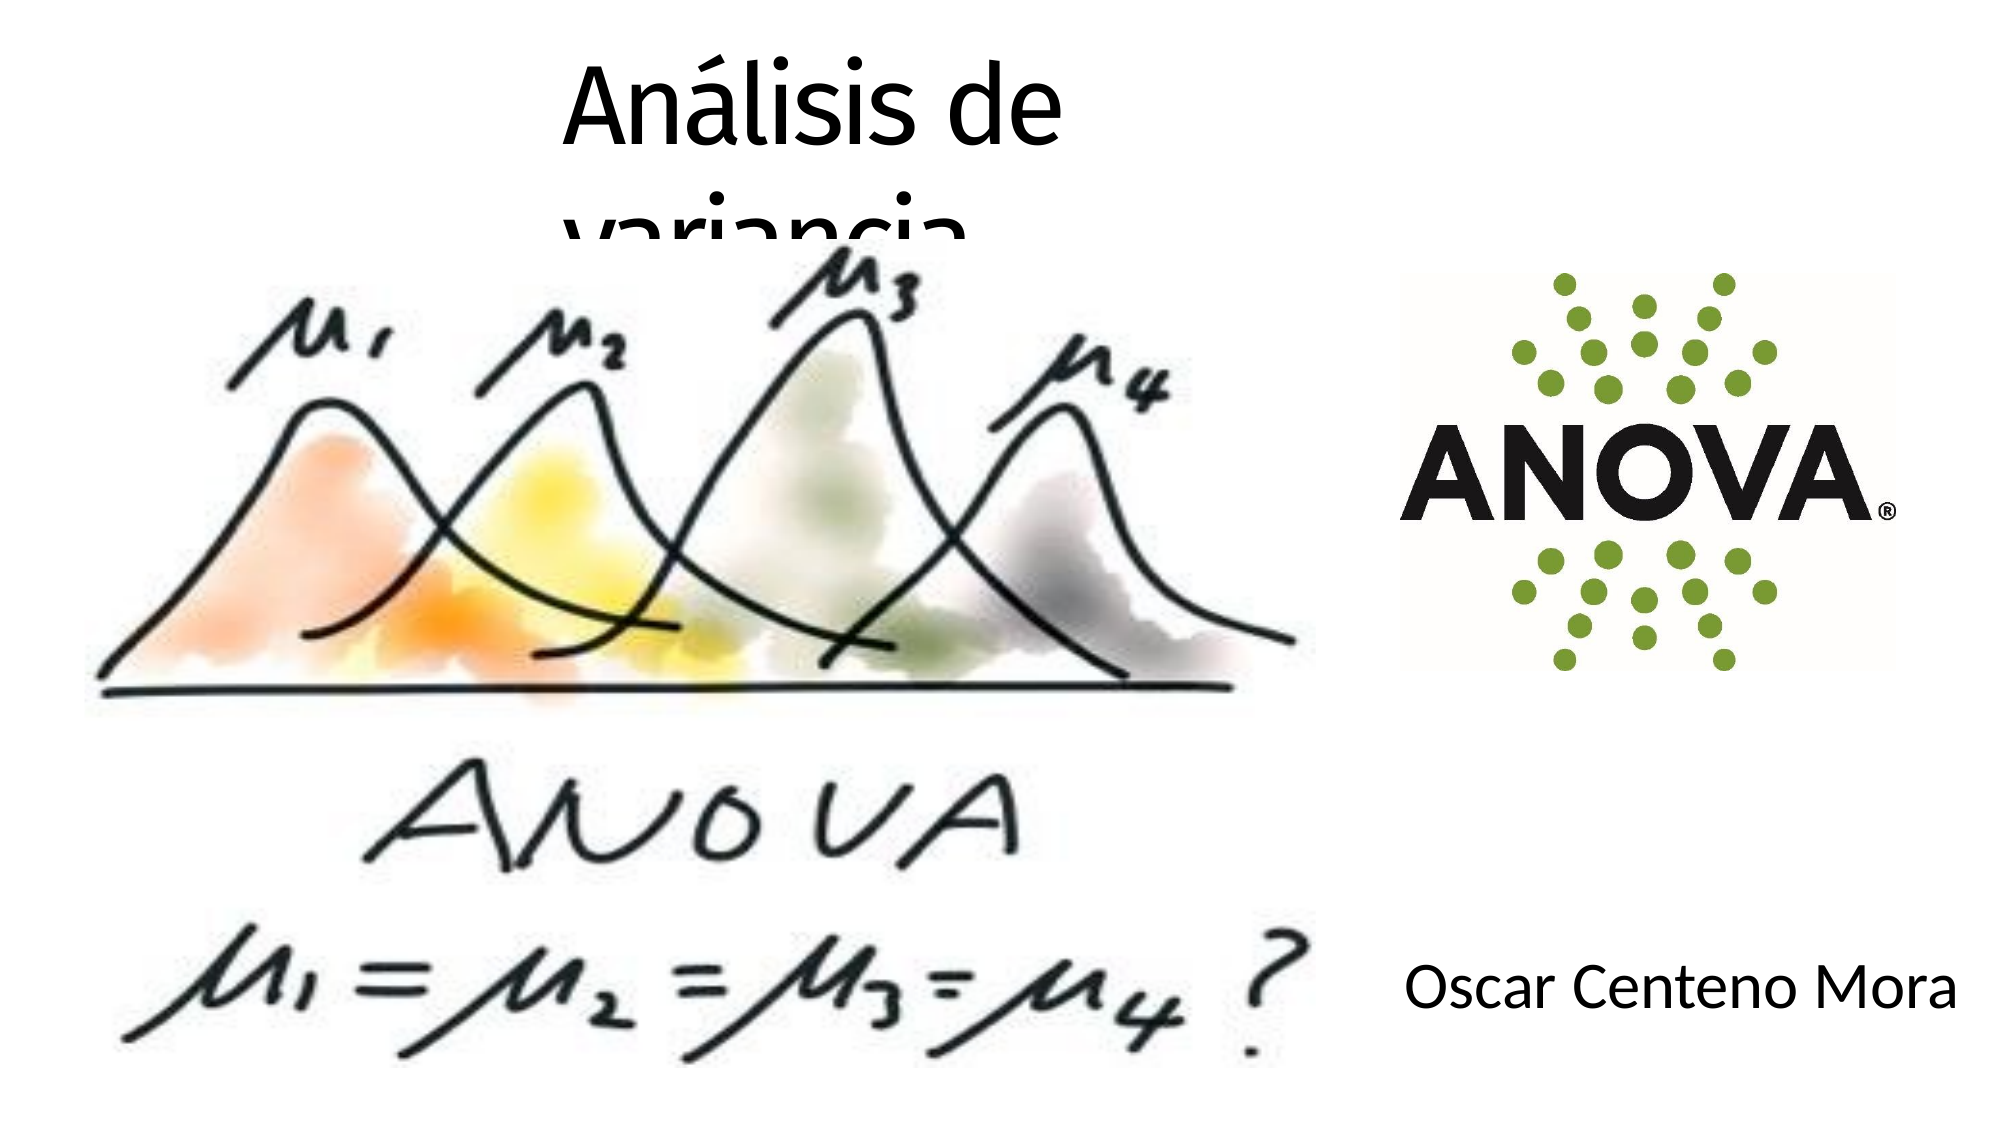

# Análisis de variancia

Oscar Centeno Mora